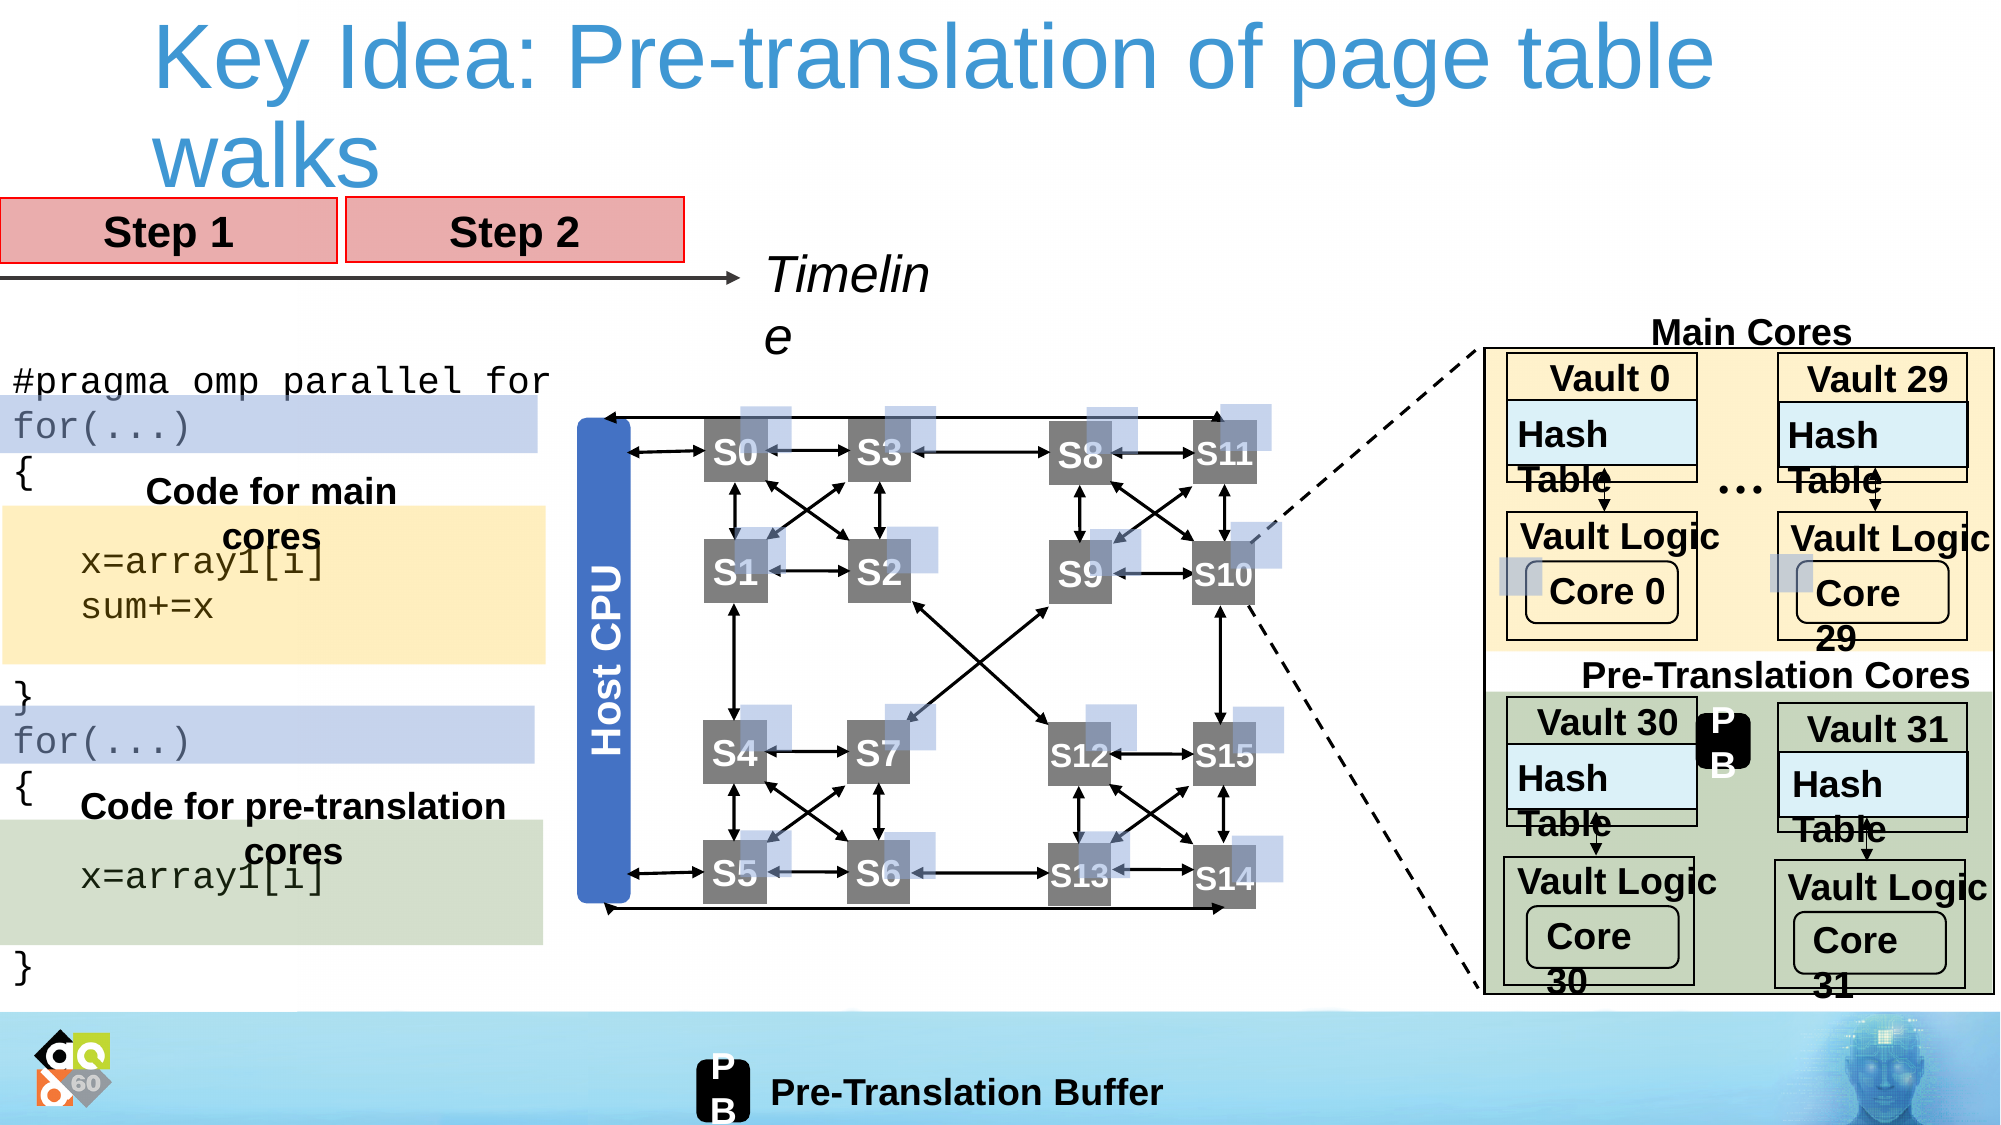

# Key Idea: Pre-translation of page table walks
Step 2
Step 1
Timeline
Main Cores
Vault 0
Vault 29

#pragma omp parallel for
for(...)
{

   x=array1[i]
   sum+=x

}
for(...)
{

   x=array1[i]

}

Hash Table
Hash Table
S0
S3
S11
S8
…

Code for main cores

Vault Logic
Vault Logic

S1
S2
S9
S10

Core 0
Core 29

Host CPU
Pre-Translation Cores
Vault 30

Vault 31

PB
S4
S7
S12
S15

Hash Table

Hash Table
Code for pre-translation cores

S5
S6
S13
S14

Vault Logic

Vault Logic

Core 30

Core 31
PB
Pre-Translation Buffer